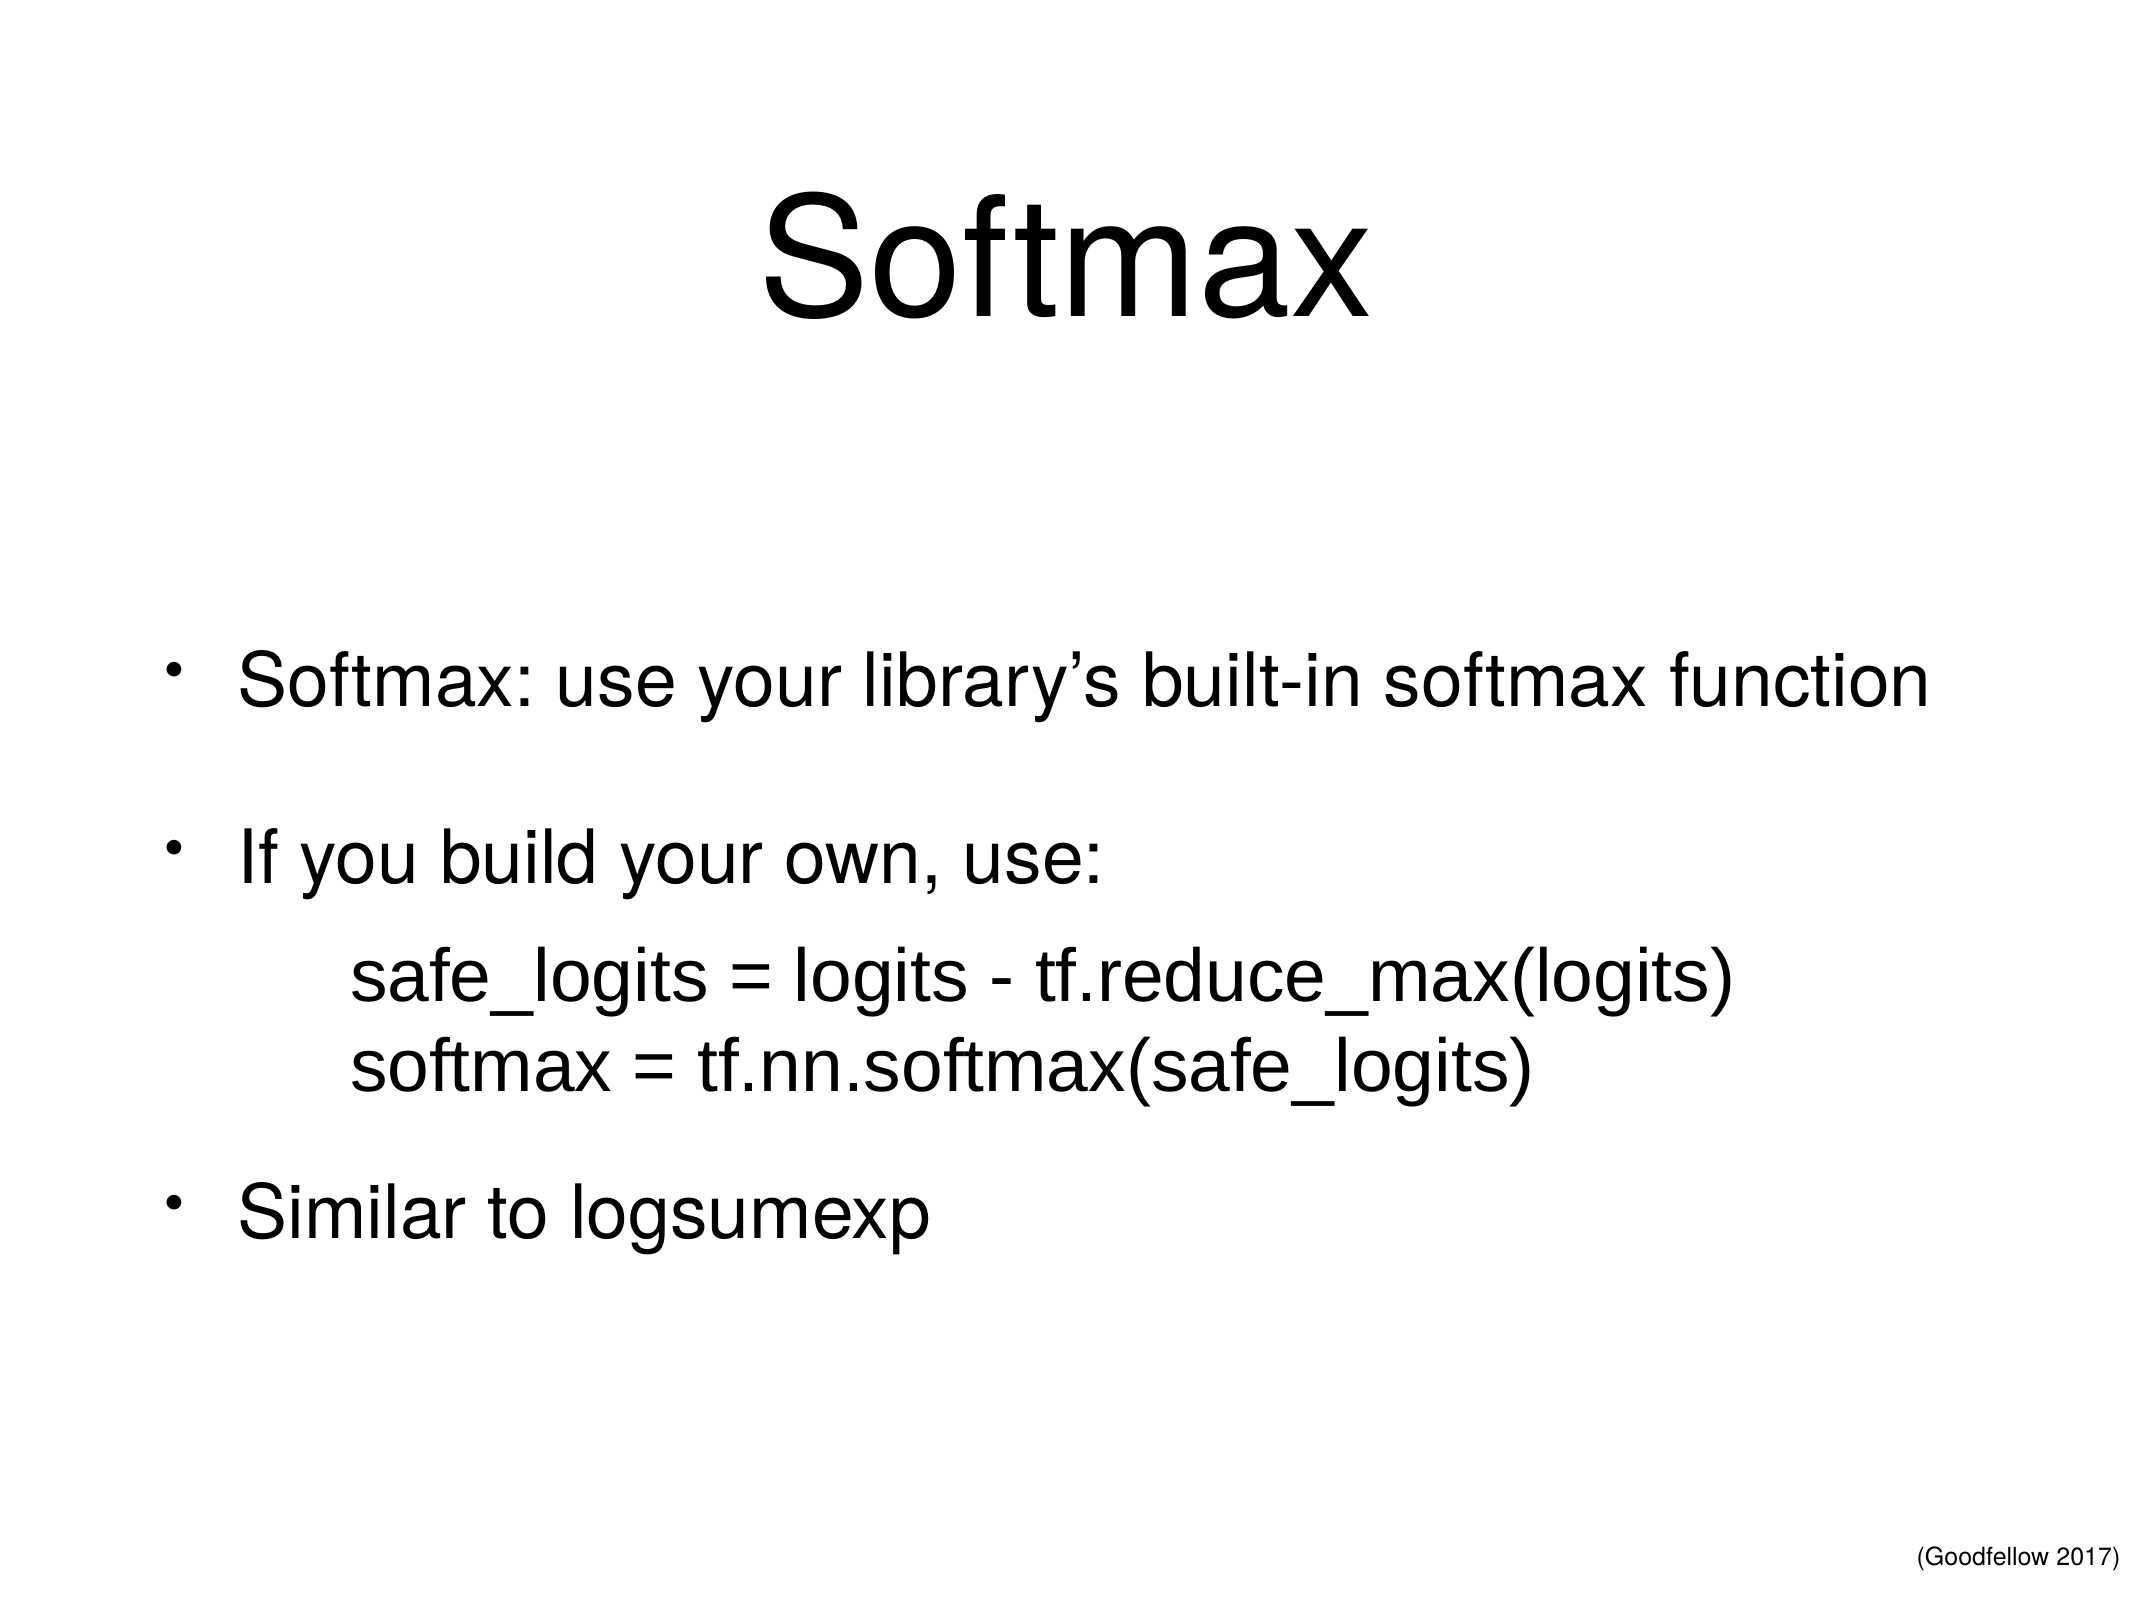

# Softmax
Softmax: use your library’s built-in softmax function
If you build your own, use:

Similar to logsumexp
safe_logits = logits - tf.reduce_max(logits)
softmax = tf.nn.softmax(safe_logits)